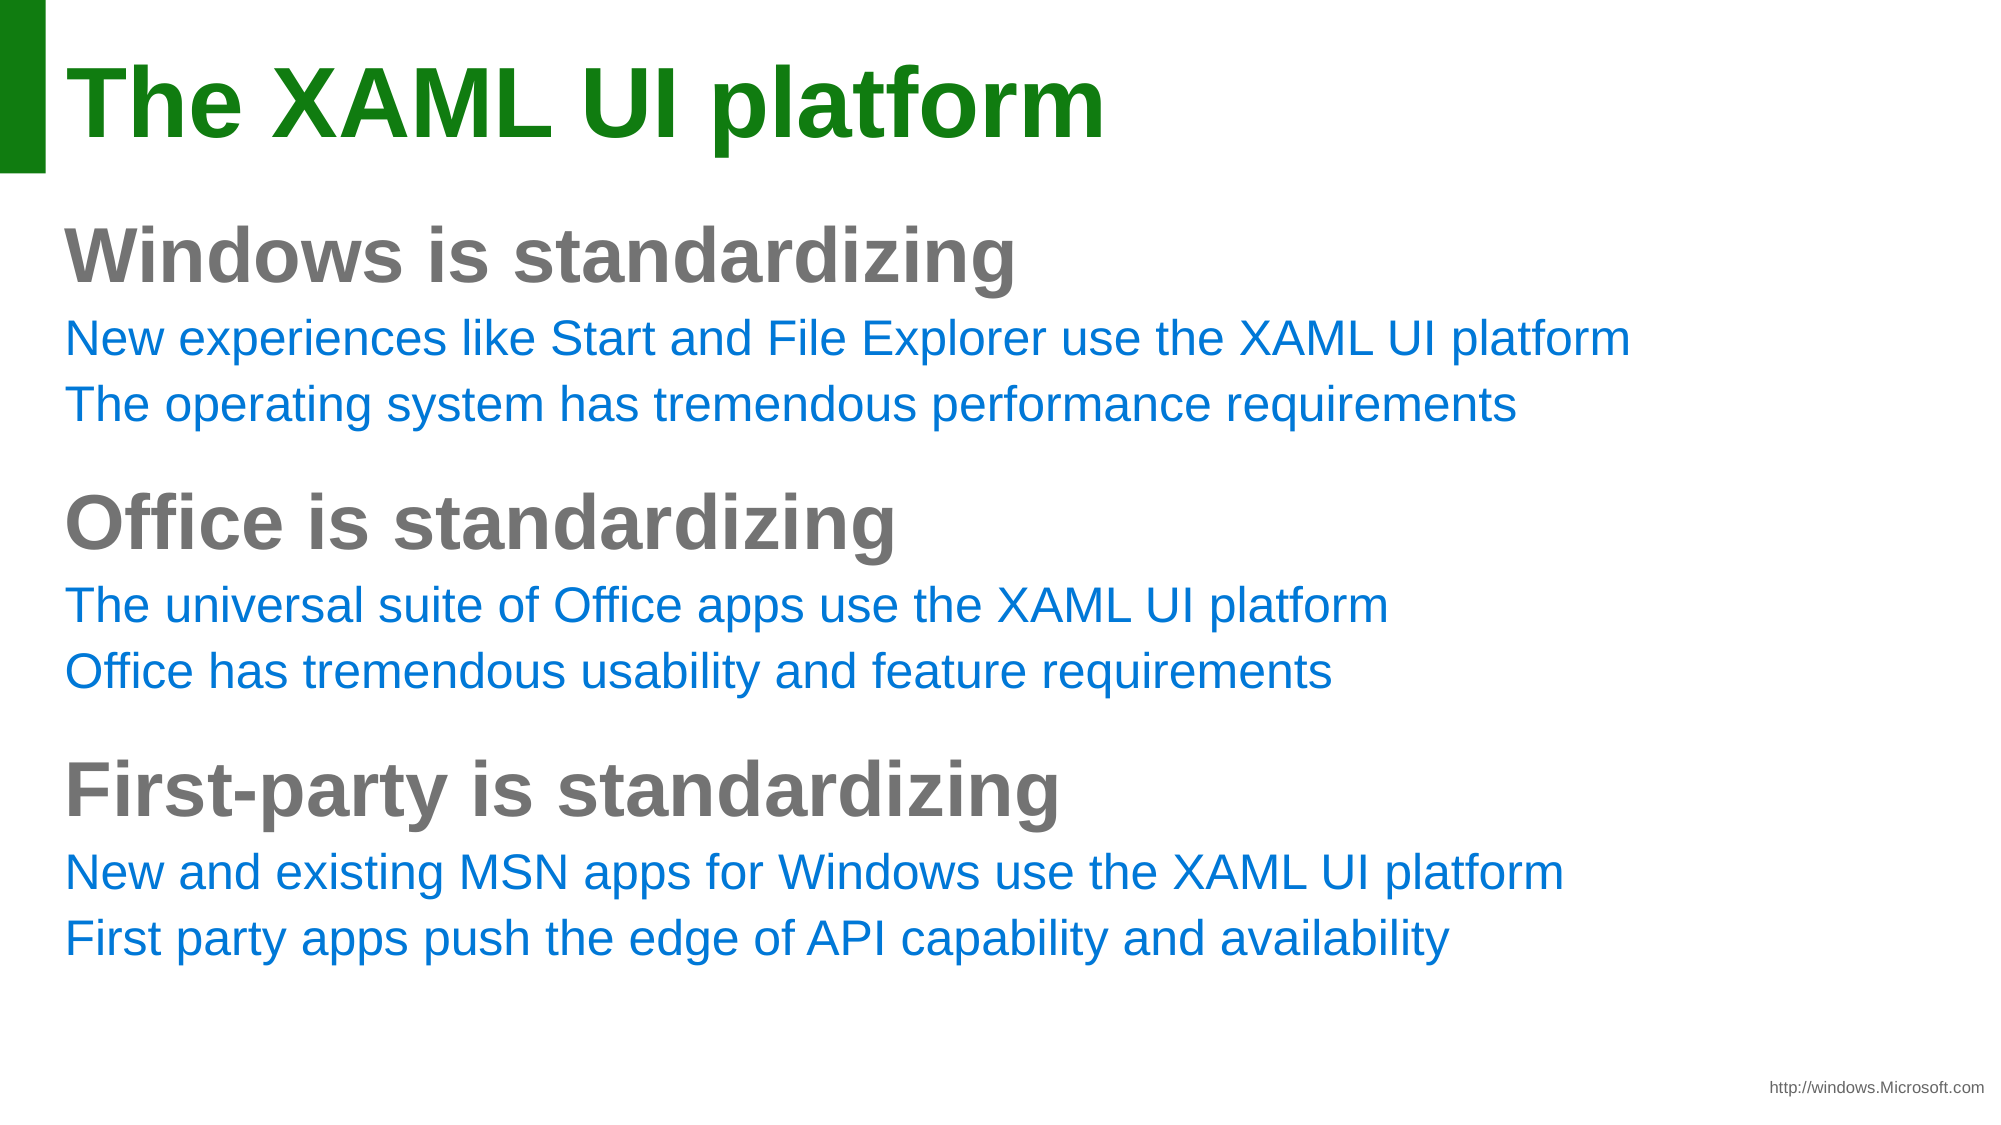

# The XAML UI platform
Windows is standardizing
New experiences like Start and File Explorer use the XAML UI platform
The operating system has tremendous performance requirements
Office is standardizing
The universal suite of Office apps use the XAML UI platform
Office has tremendous usability and feature requirements
First-party is standardizing
New and existing MSN apps for Windows use the XAML UI platform
First party apps push the edge of API capability and availability